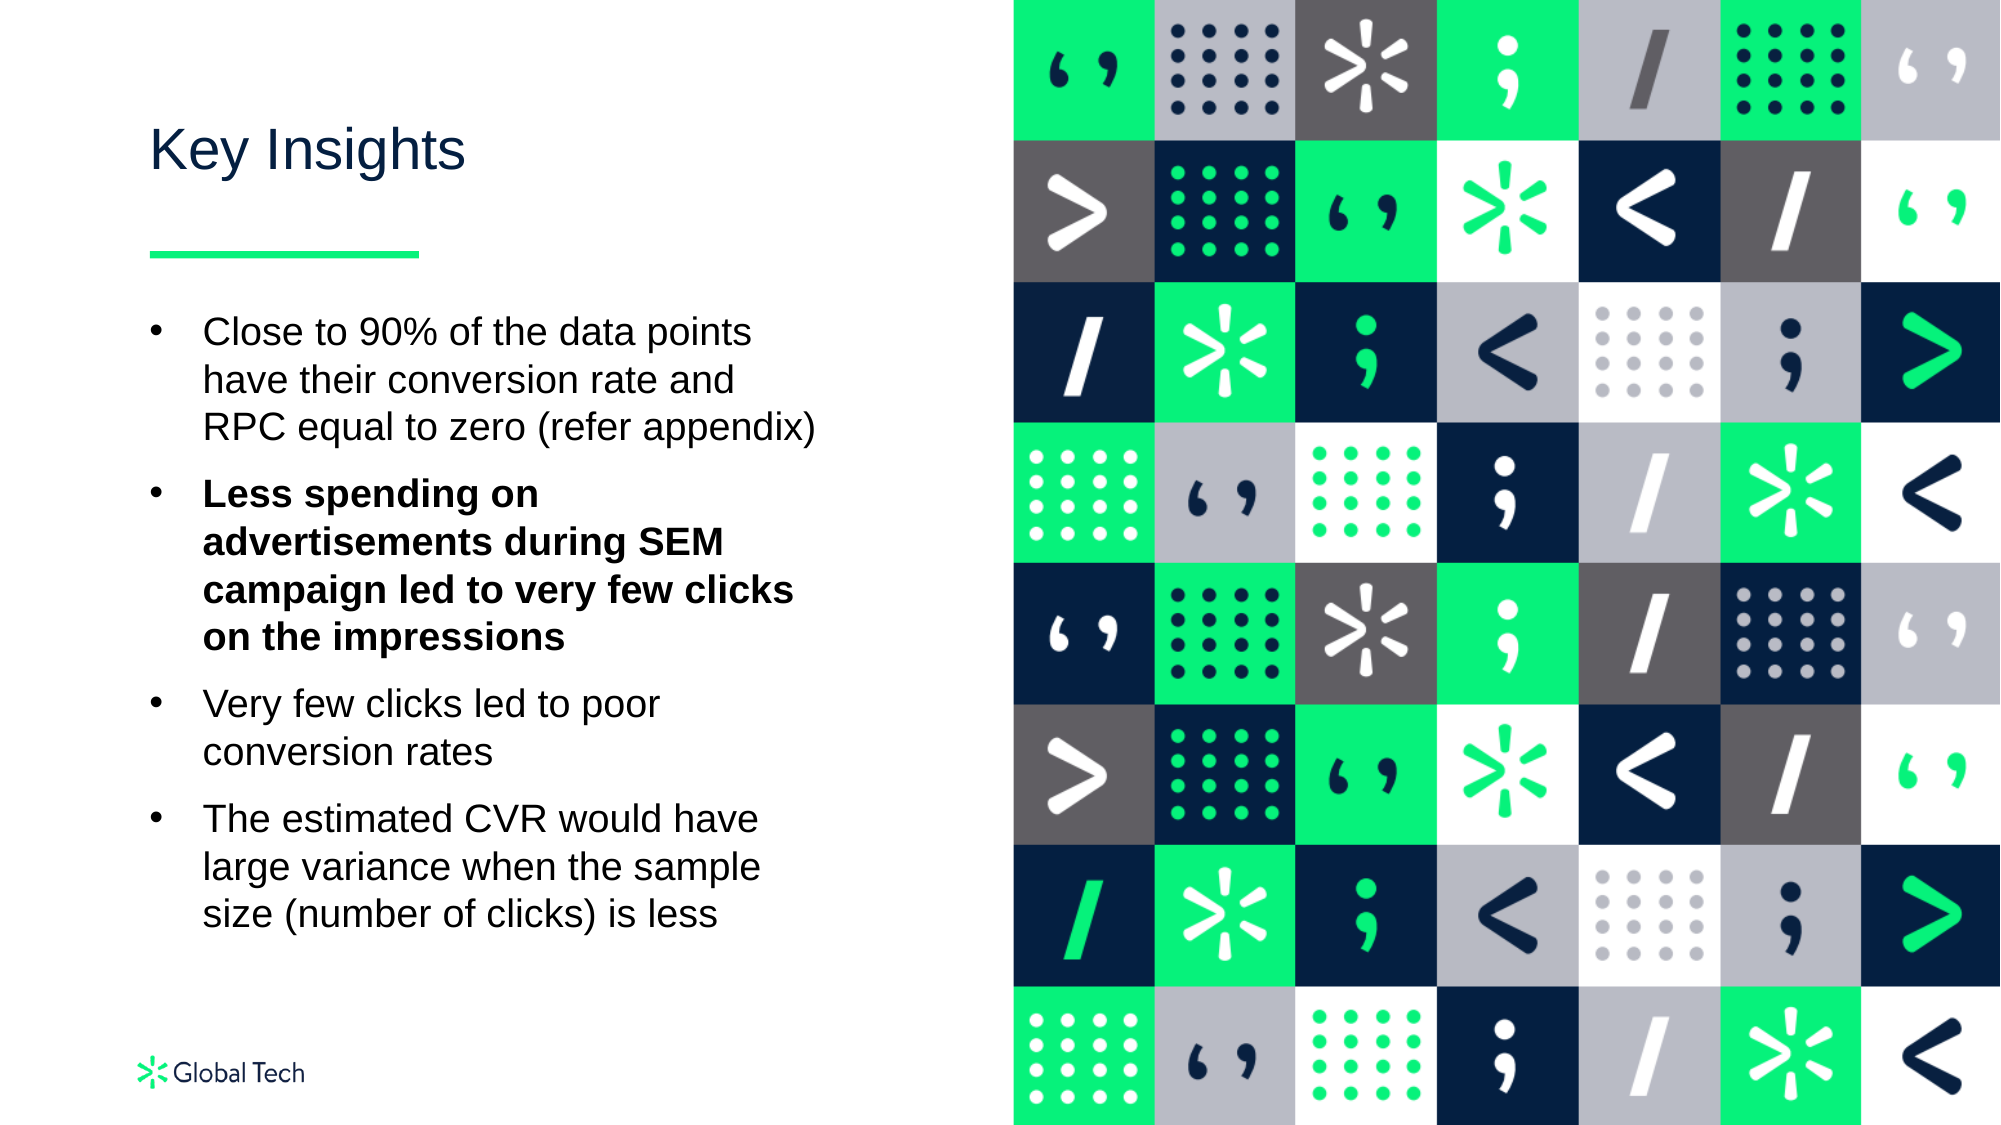

Key Insights
Close to 90% of the data points have their conversion rate and RPC equal to zero (refer appendix)
Less spending on advertisements during SEM campaign led to very few clicks on the impressions
Very few clicks led to poor conversion rates
The estimated CVR would have large variance when the sample size (number of clicks) is less